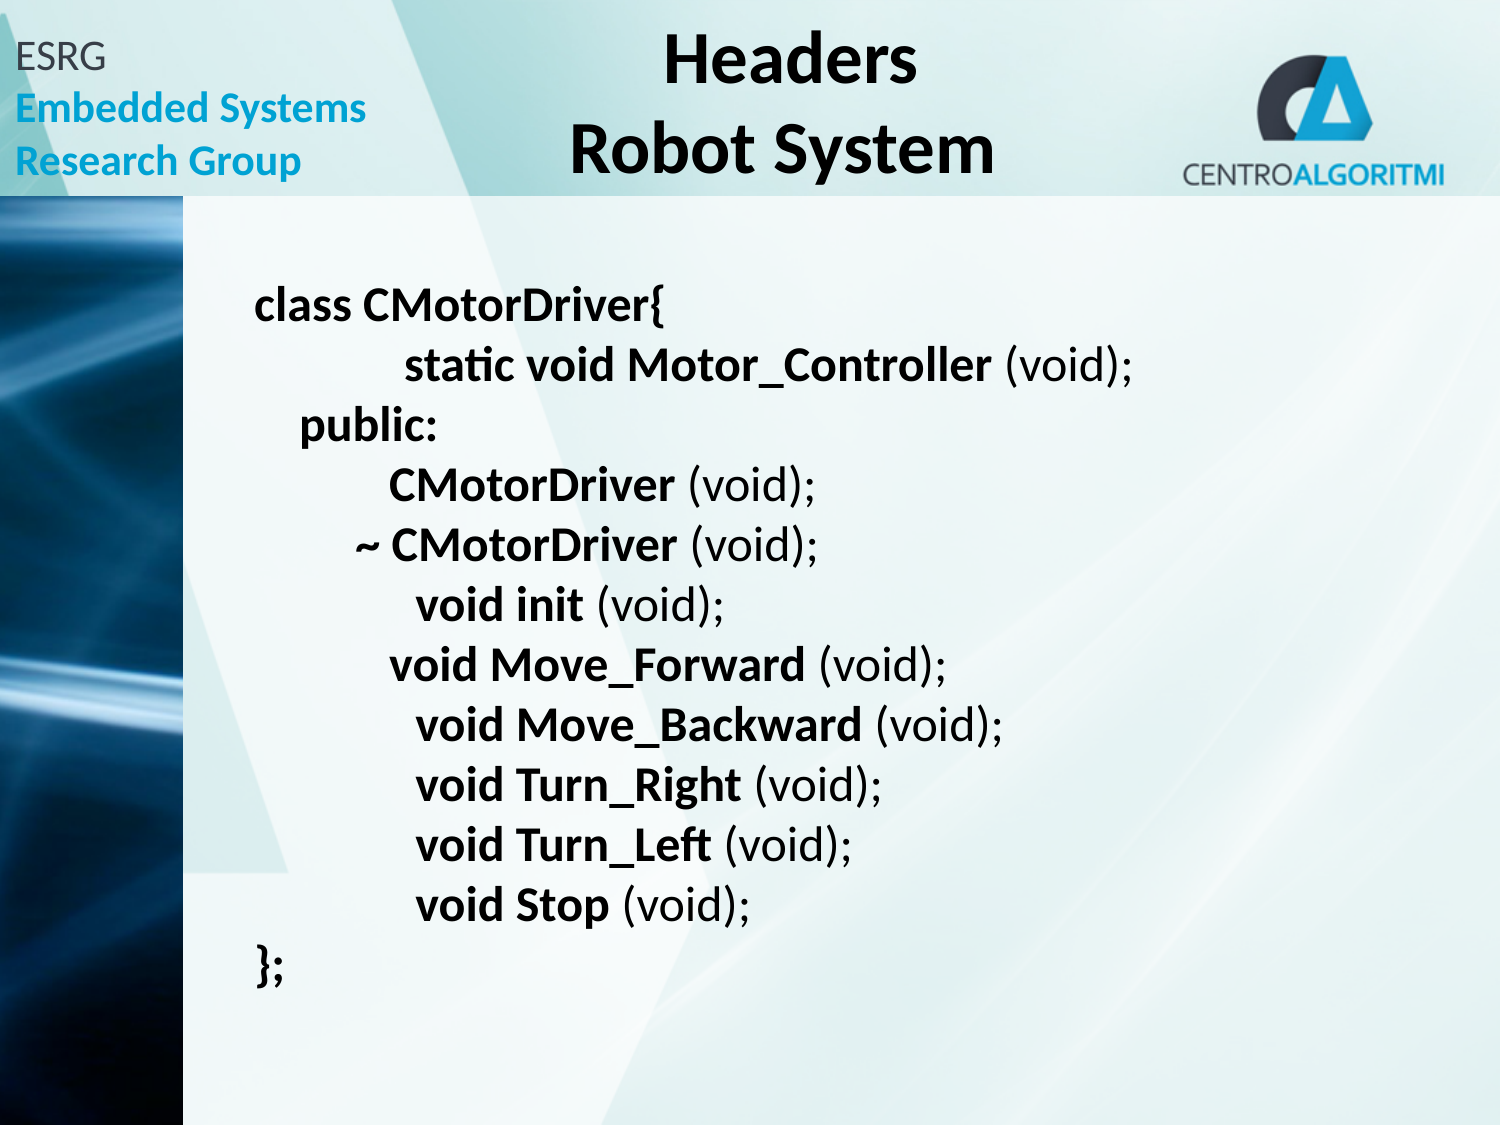

# Headers Robot System

class CMotorDriver{
	static void Motor_Controller (void);
    public:
            CMotorDriver (void);
         ~ CMotorDriver (void);
	 void init (void);
            void Move_Forward (void);
	 void Move_Backward (void);
	 void Turn_Right (void);
	 void Turn_Left (void);
	 void Stop (void);
};